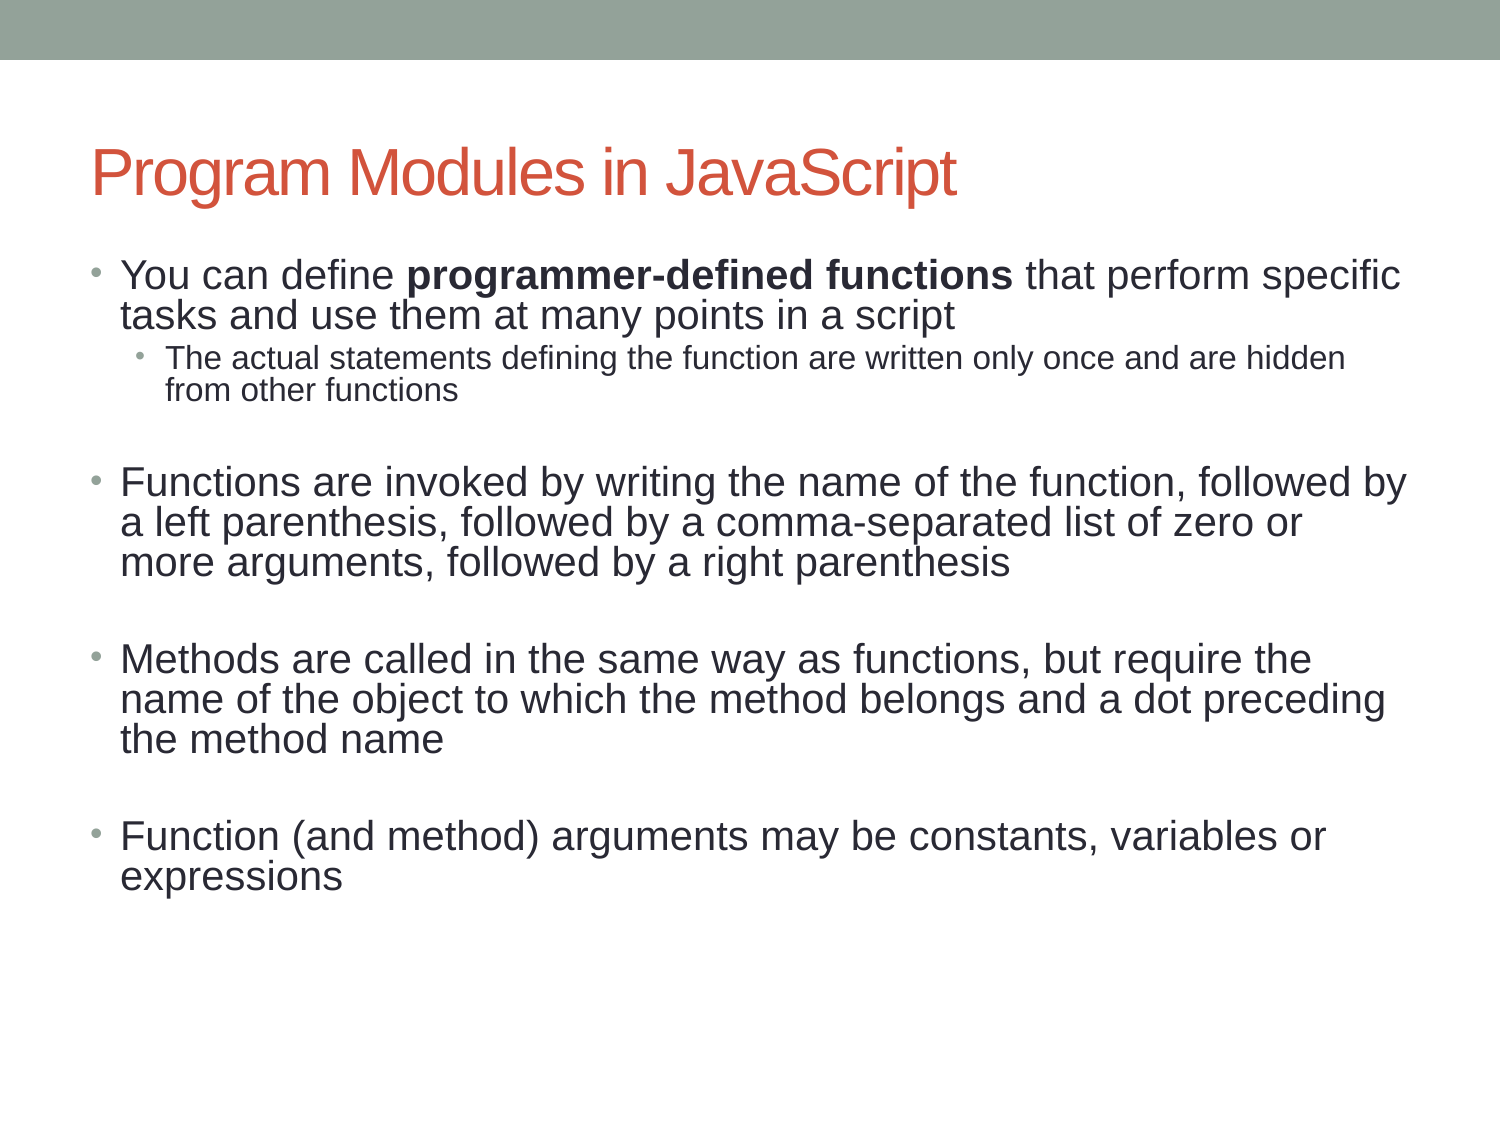

# Program Modules in JavaScript
You can define programmer-defined functions that perform specific tasks and use them at many points in a script
The actual statements defining the function are written only once and are hidden from other functions

Functions are invoked by writing the name of the function, followed by a left parenthesis, followed by a comma-separated list of zero or more arguments, followed by a right parenthesis

Methods are called in the same way as functions, but require the name of the object to which the method belongs and a dot preceding the method name

Function (and method) arguments may be constants, variables or expressions